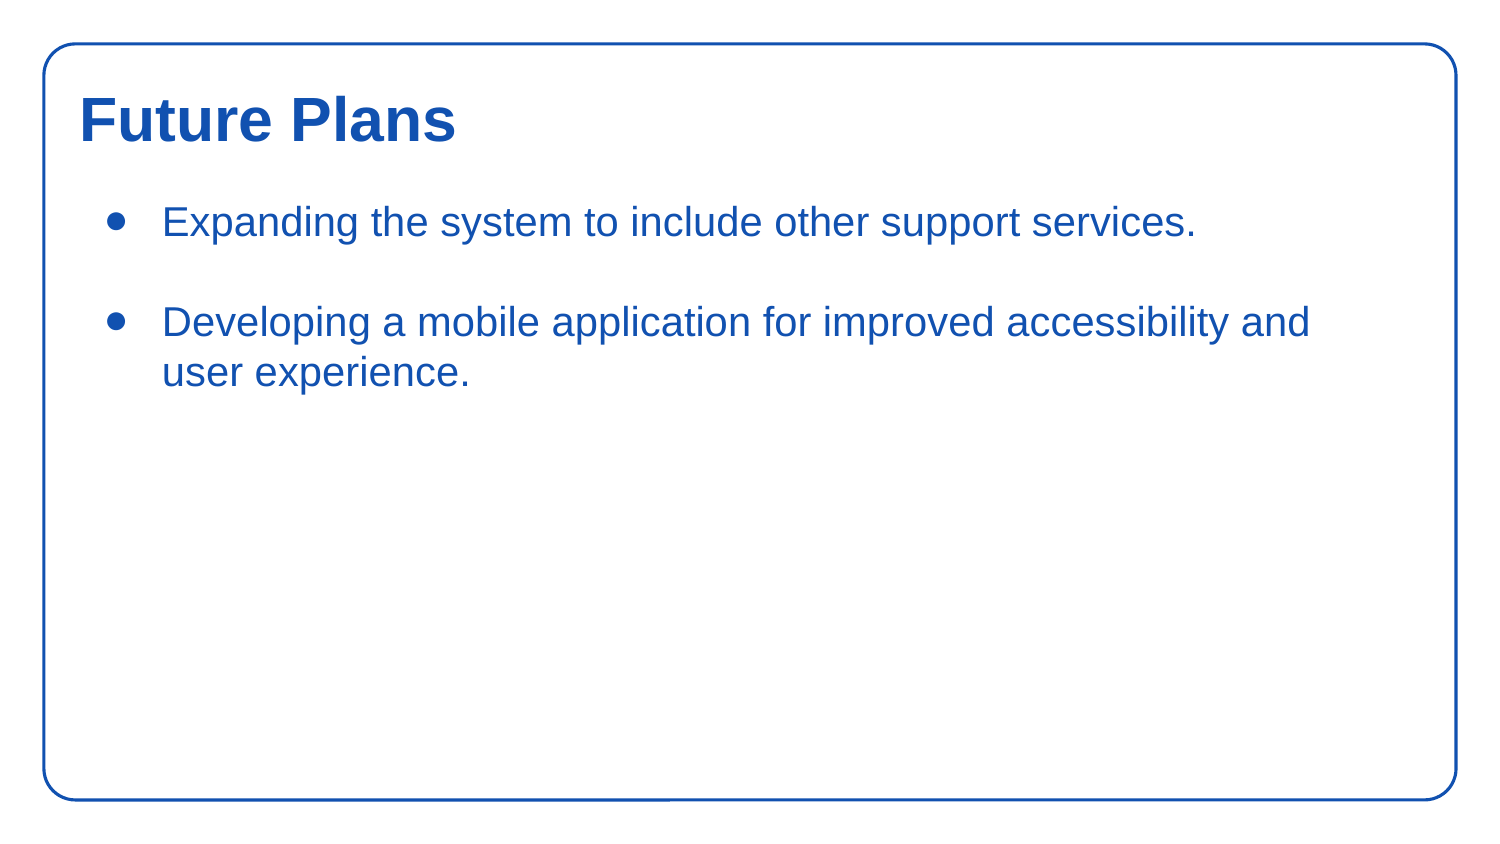

# Future Plans
Expanding the system to include other support services.

Developing a mobile application for improved accessibility and user experience.